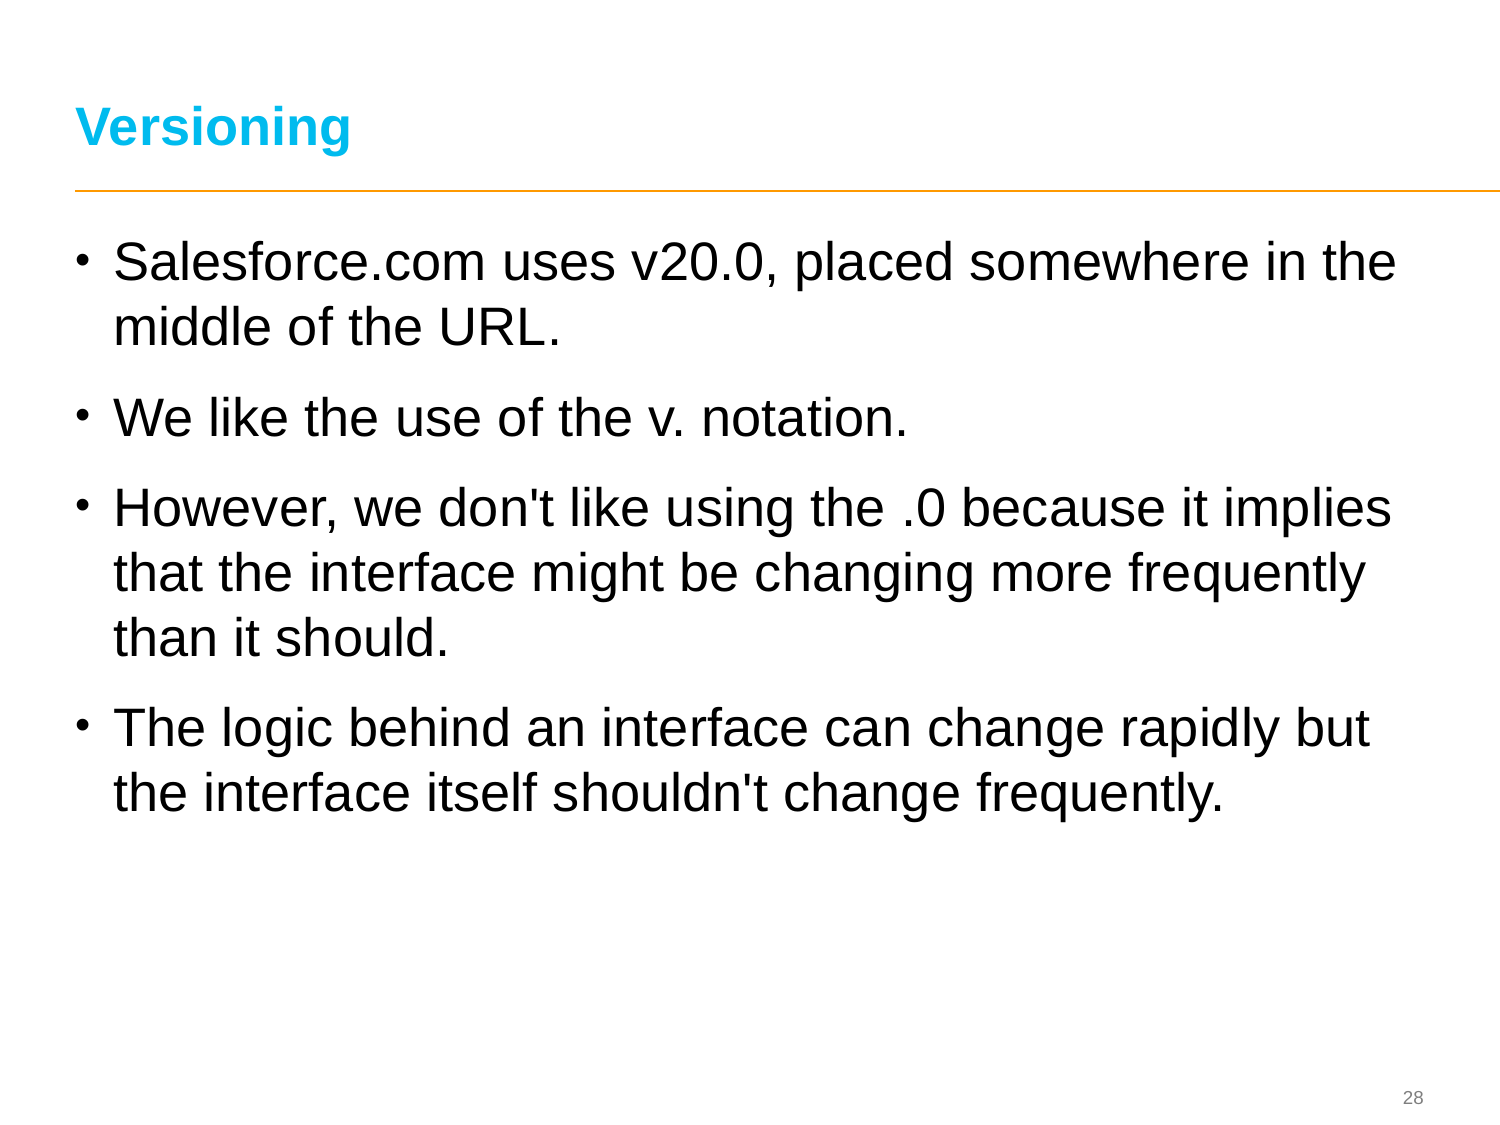

# Versioning
Salesforce.com uses v20.0, placed somewhere in the middle of the URL.
We like the use of the v. notation.
However, we don't like using the .0 because it implies that the interface might be changing more frequently than it should.
The logic behind an interface can change rapidly but the interface itself shouldn't change frequently.